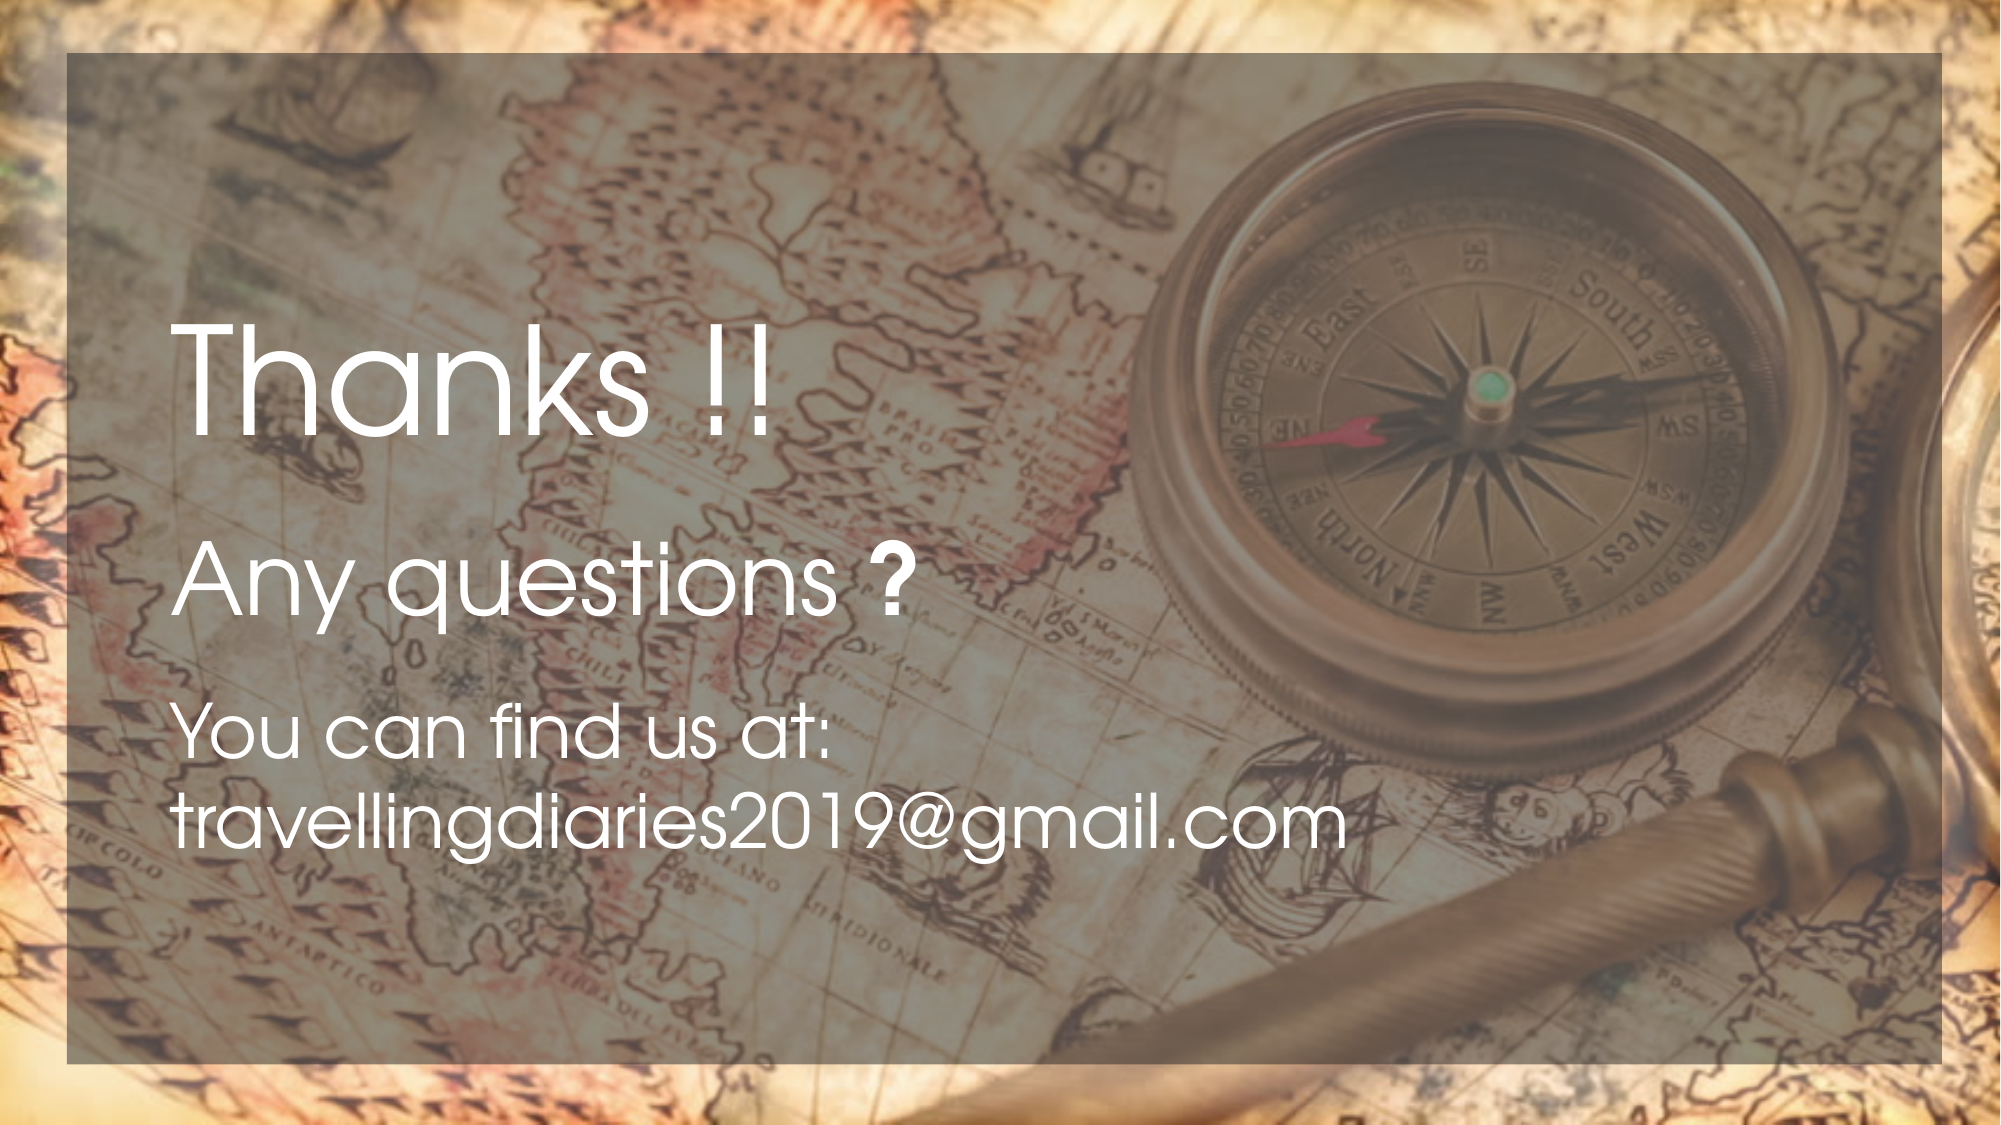

Thanks !!
Any questions ?
You can find us at:
travellingdiaries2019@gmail.com